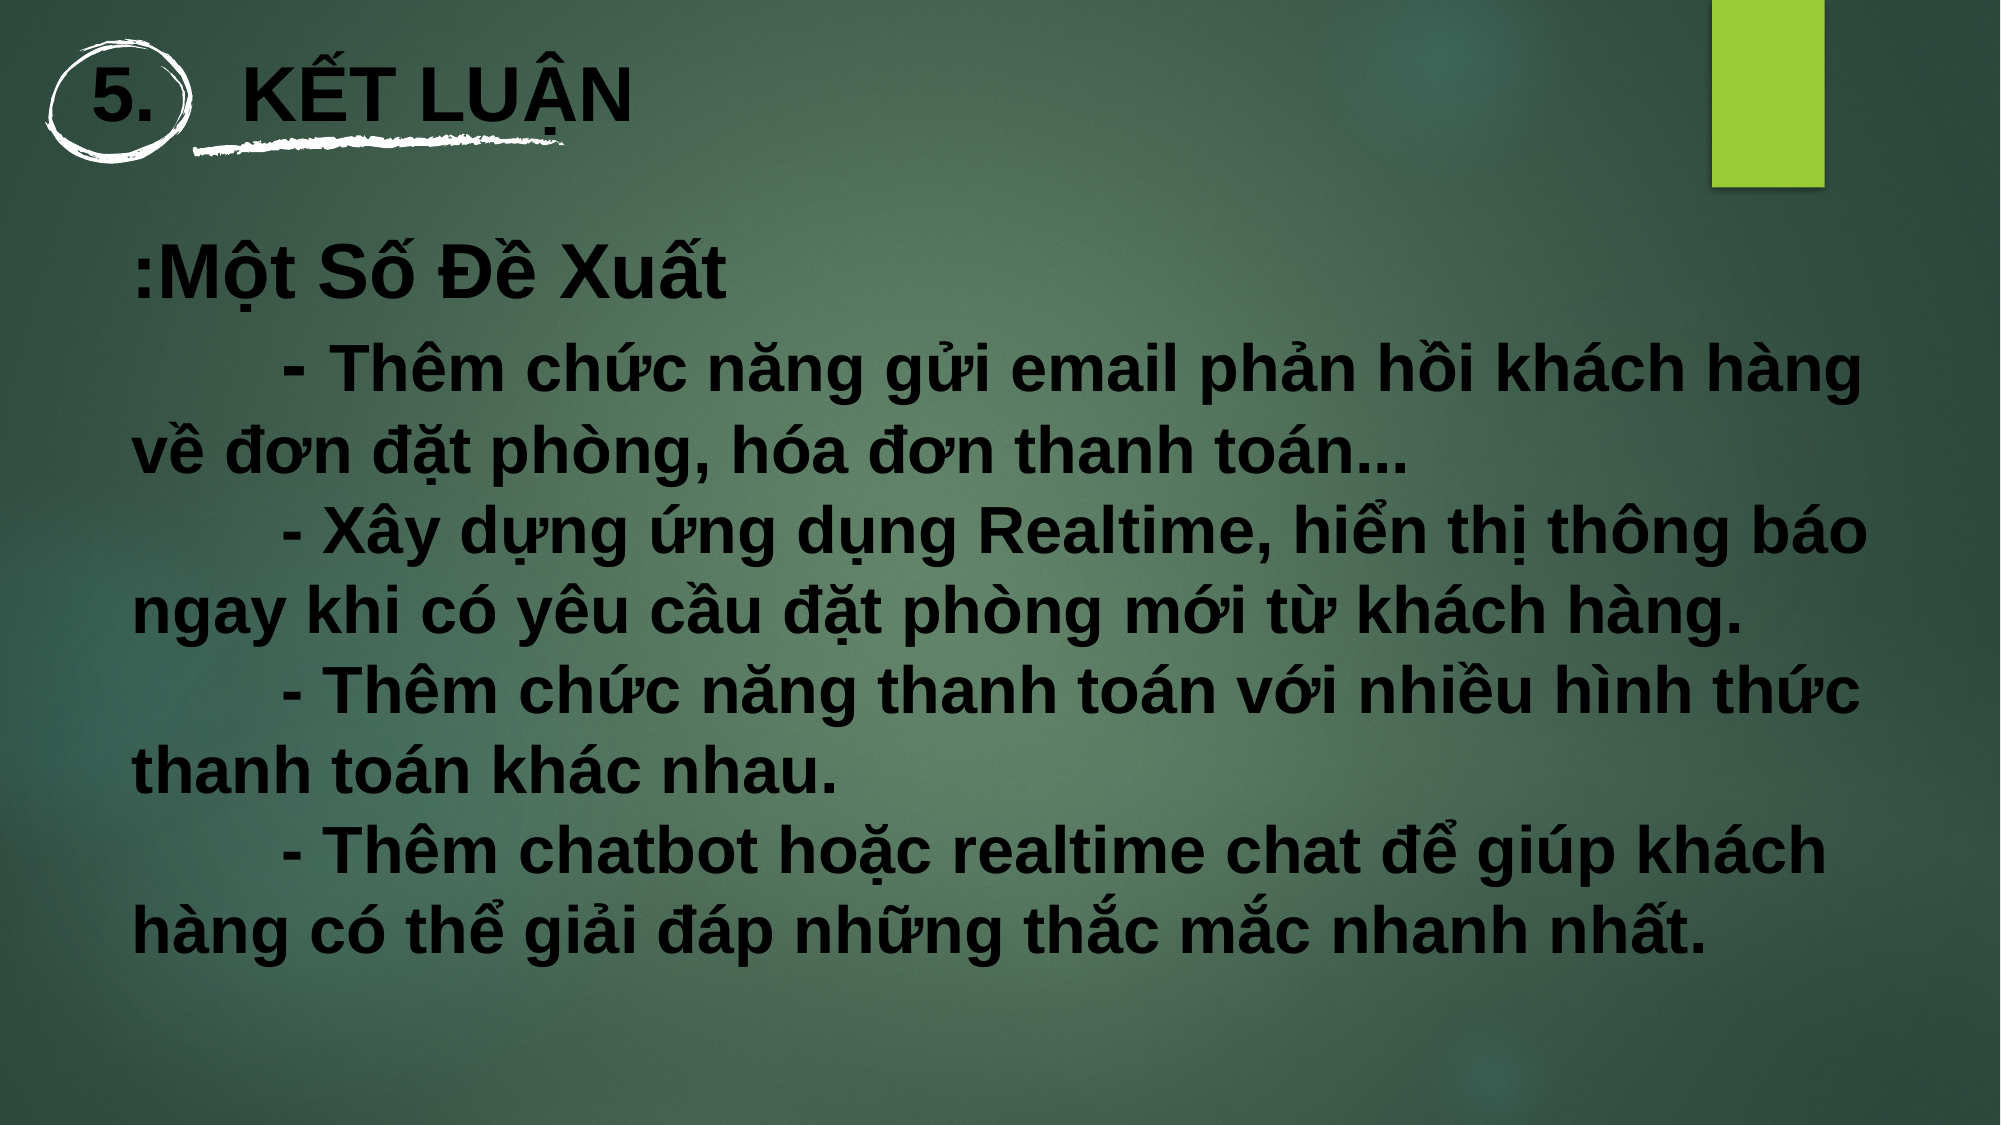

5.    KẾT LUẬN

:Một Số Đề Xuất
	- Thêm chức năng gửi email phản hồi khách hàng về đơn đặt phòng, hóa đơn thanh toán...
	- Xây dựng ứng dụng Realtime, hiển thị thông báo ngay khi có yêu cầu đặt phòng mới từ khách hàng.
	- Thêm chức năng thanh toán với nhiều hình thức thanh toán khác nhau.
	- Thêm chatbot hoặc realtime chat để giúp khách hàng có thể giải đáp những thắc mắc nhanh nhất.